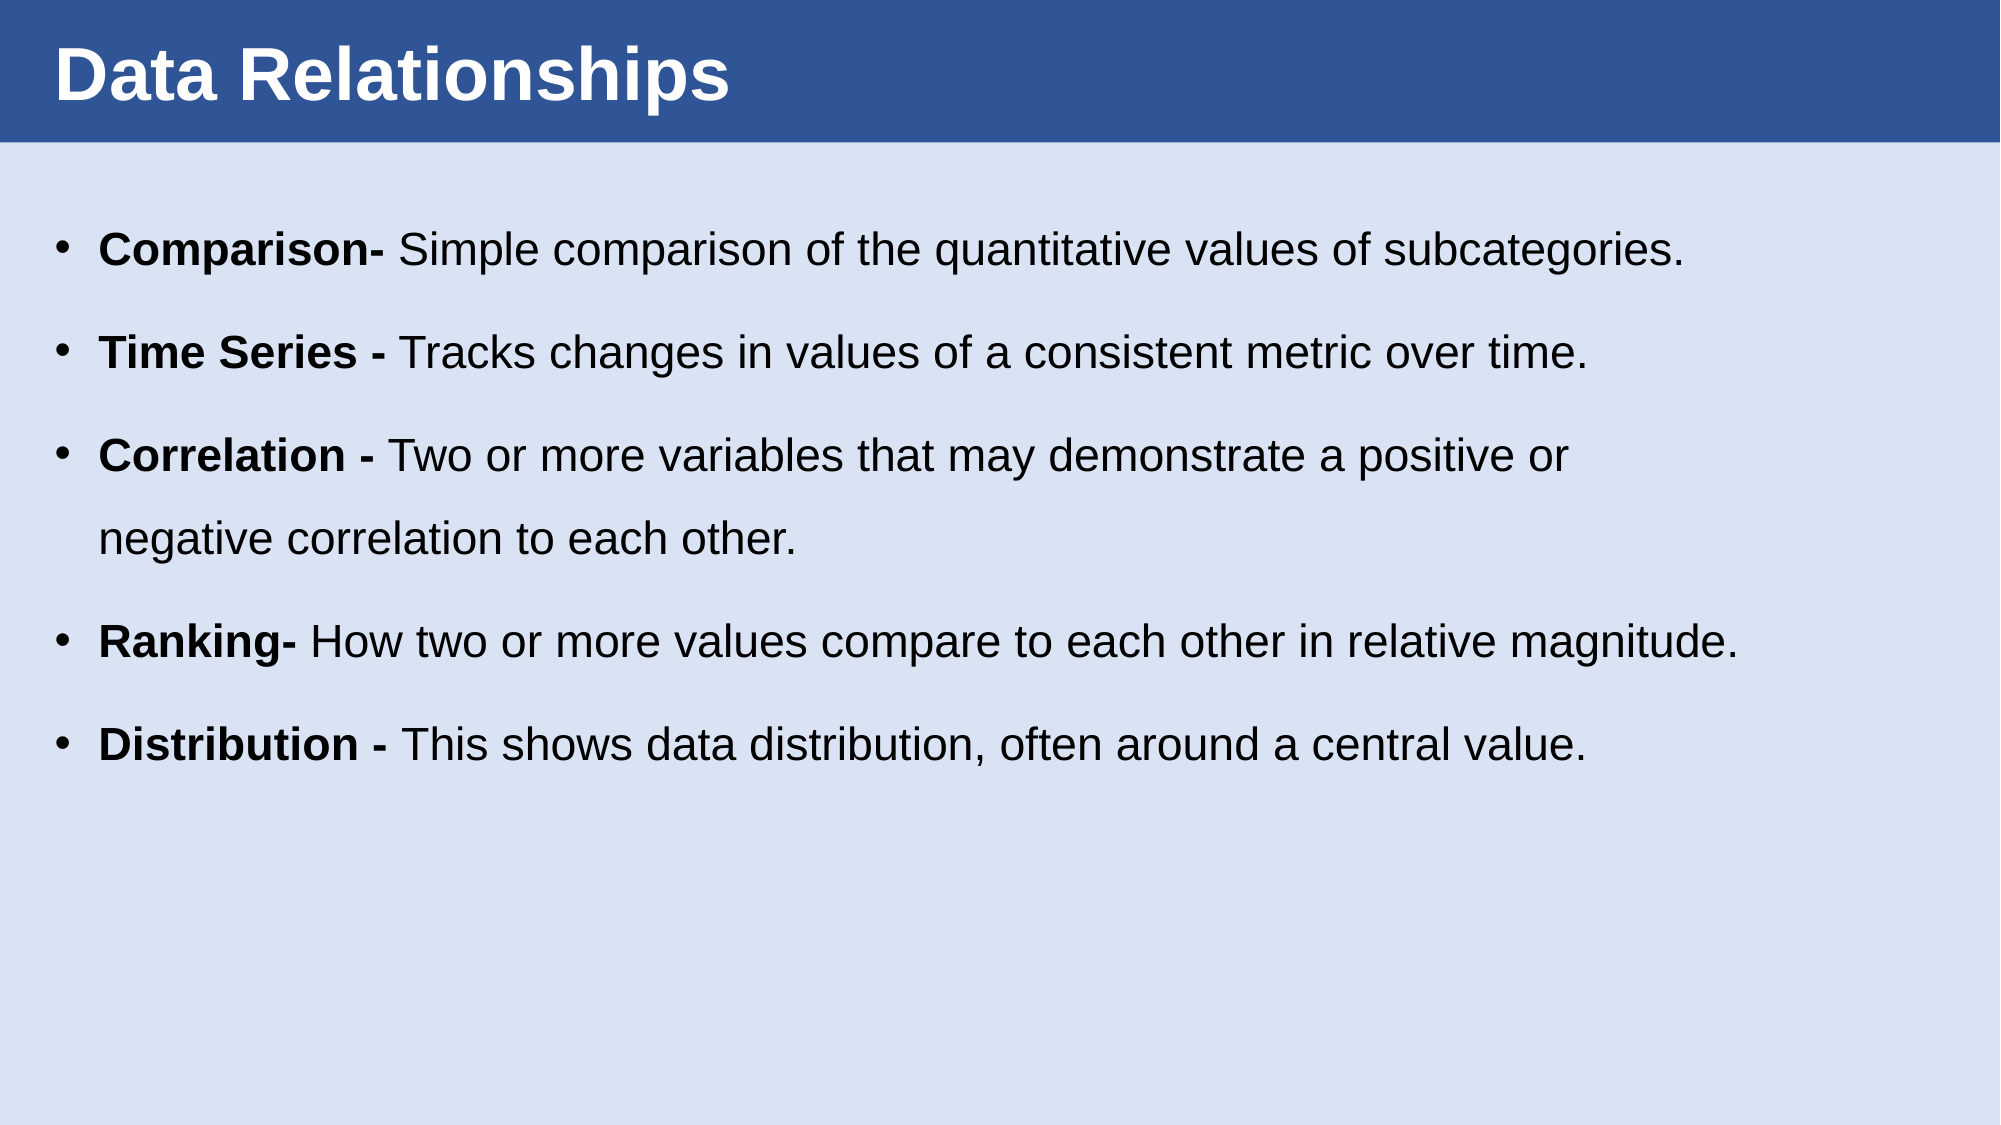

# Data Relationships
Comparison- Simple comparison of the quantitative values of subcategories.
Time Series - Tracks changes in values of a consistent metric over time.
Correlation - Two or more variables that may demonstrate a positive or negative correlation to each other.
Ranking- How two or more values compare to each other in relative magnitude.
Distribution - This shows data distribution, often around a central value.